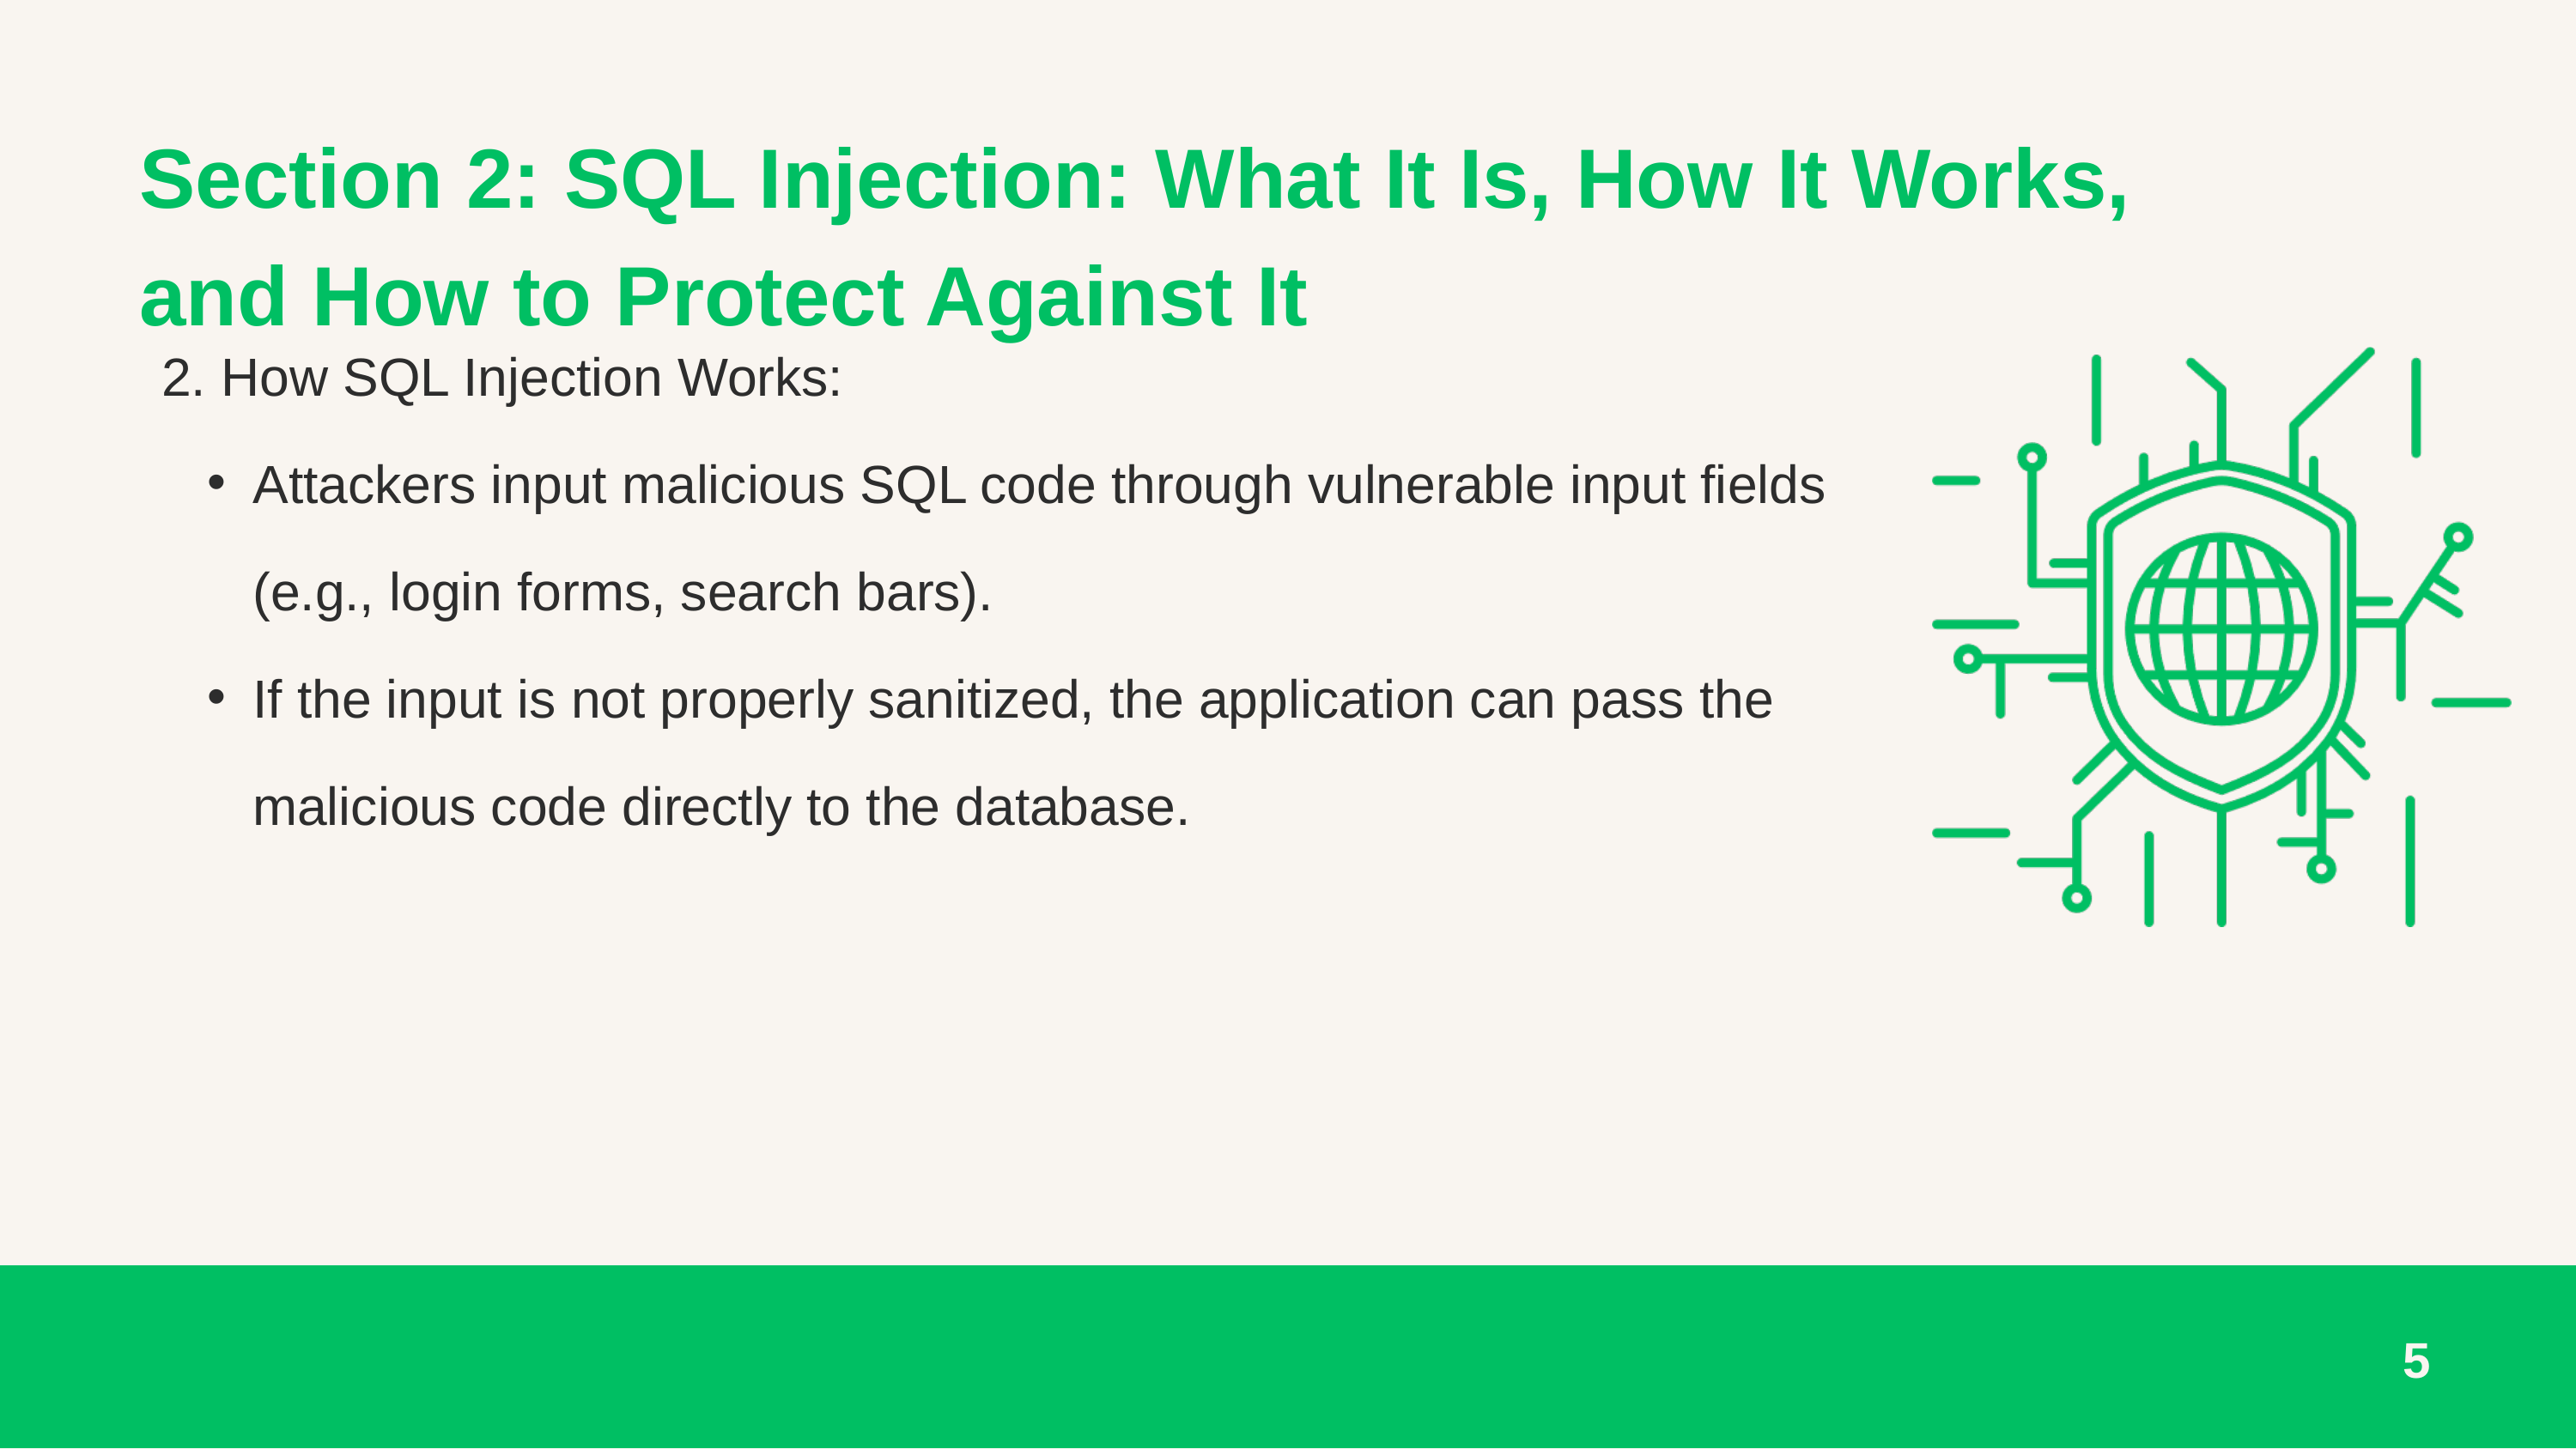

Section 2: SQL Injection: What It Is, How It Works, and How to Protect Against It
2. How SQL Injection Works:
Attackers input malicious SQL code through vulnerable input fields (e.g., login forms, search bars).
If the input is not properly sanitized, the application can pass the malicious code directly to the database.

5